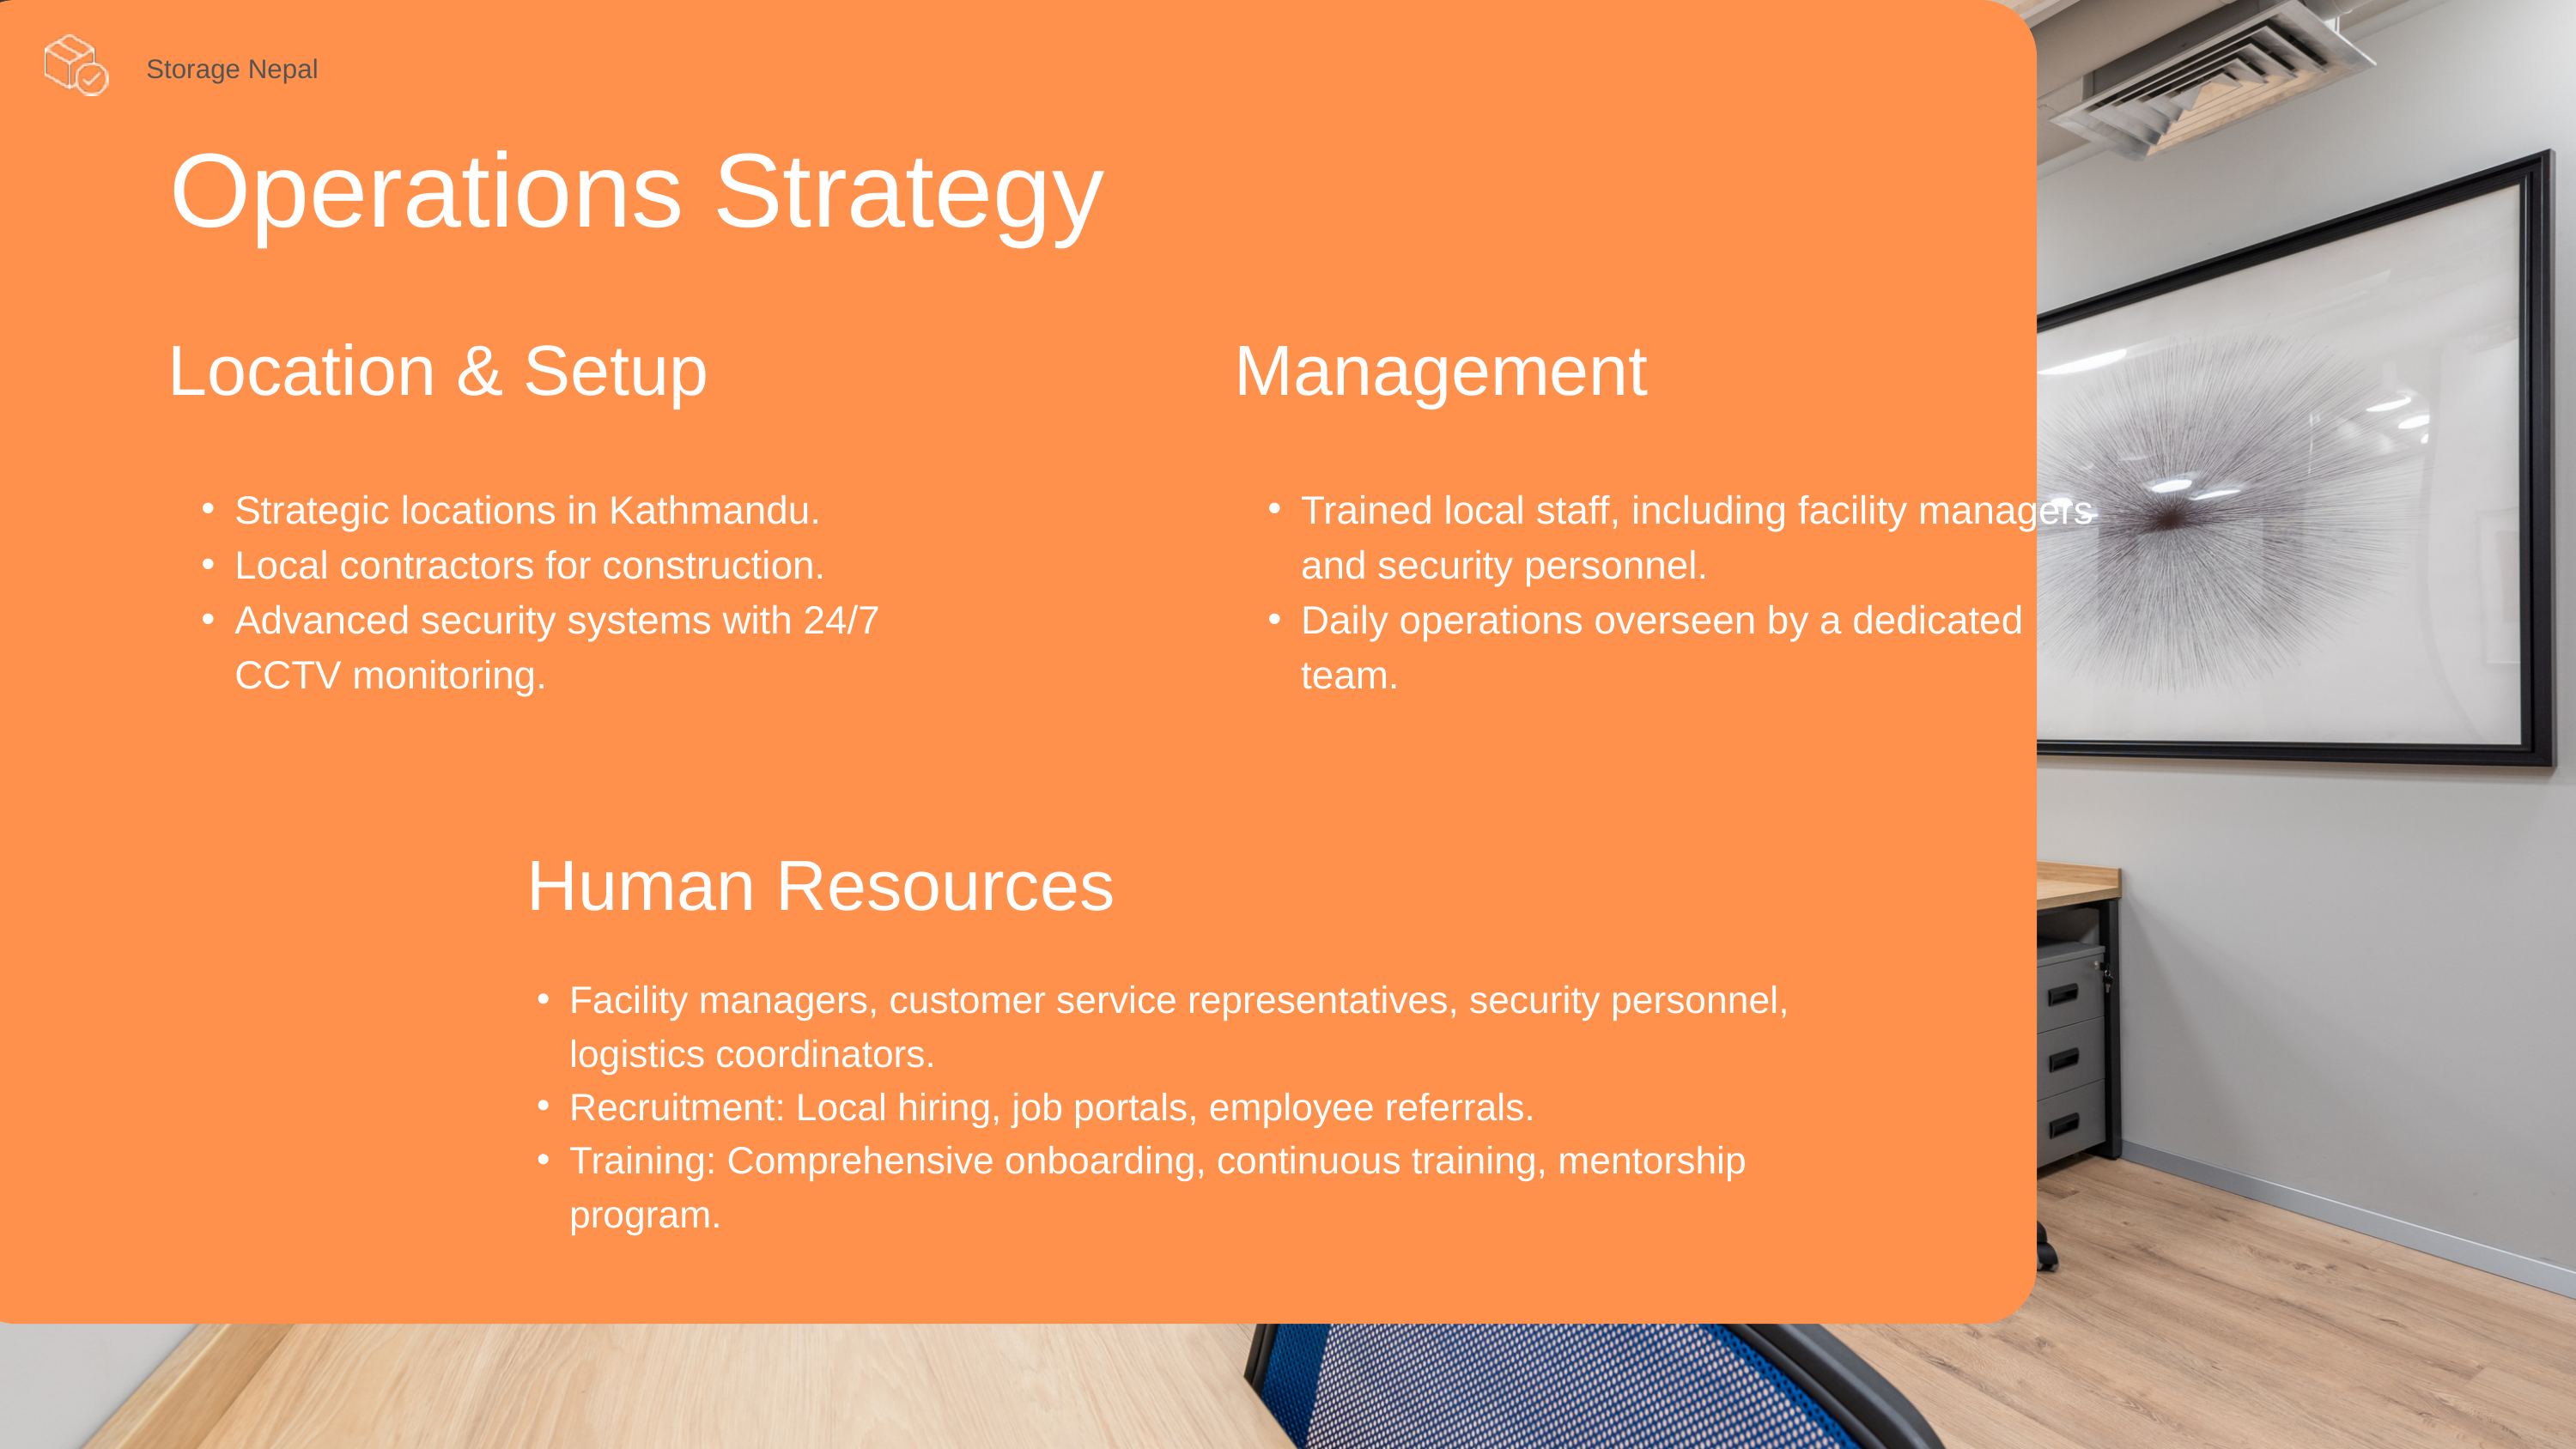

Storage Nepal
Operations Strategy
Location & Setup
Management
Strategic locations in Kathmandu.
Local contractors for construction.
Advanced security systems with 24/7 CCTV monitoring.

Trained local staff, including facility managers and security personnel.
Daily operations overseen by a dedicated team.

Human Resources
Facility managers, customer service representatives, security personnel, logistics coordinators.
Recruitment: Local hiring, job portals, employee referrals.
Training: Comprehensive onboarding, continuous training, mentorship program.